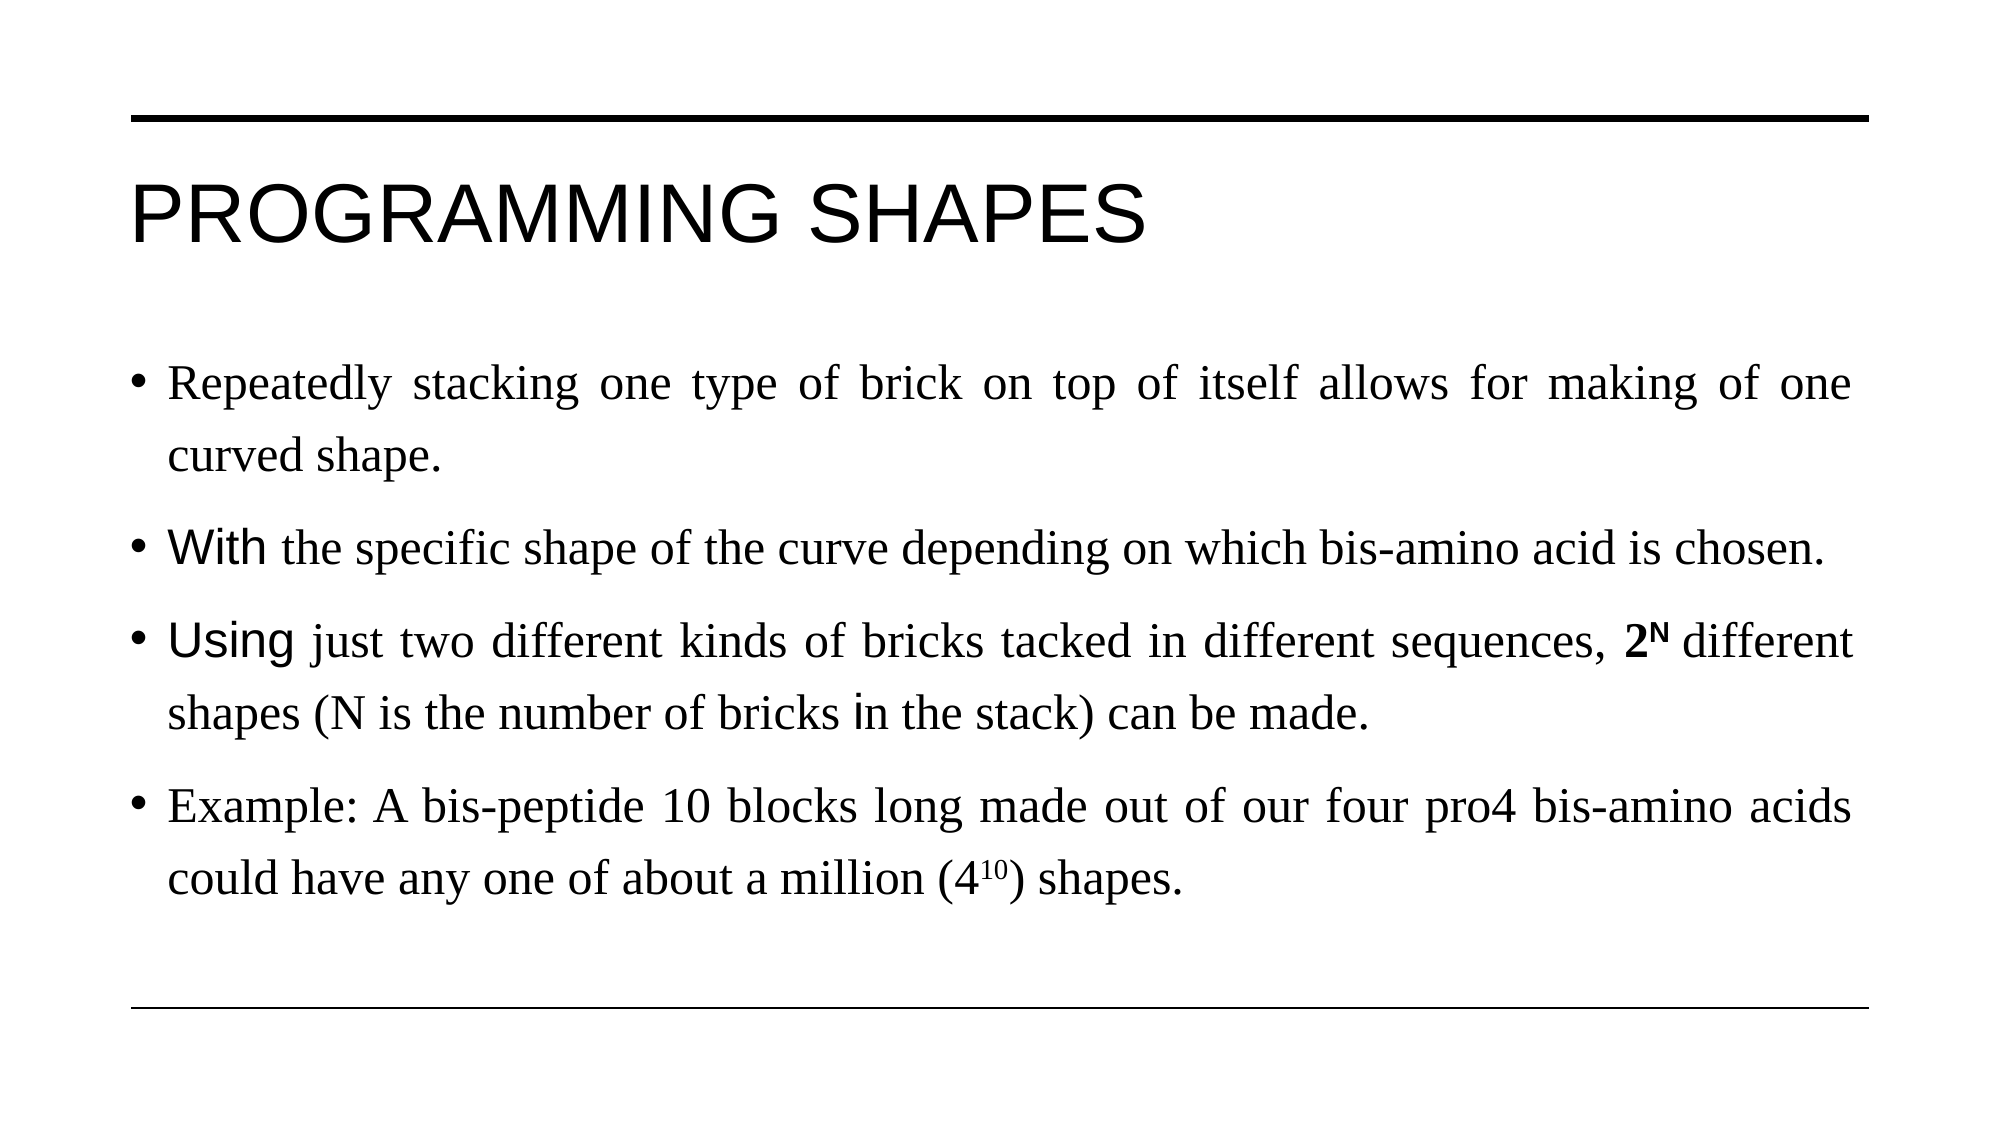

# Programming Shapes
Repeatedly stacking one type of brick on top of itself allows for making of one curved shape.
With the specific shape of the curve depending on which bis-amino acid is chosen.
Using just two different kinds of bricks tacked in different sequences, 2N different shapes (N is the number of bricks in the stack) can be made.
Example: A bis-peptide 10 blocks long made out of our four pro4 bis-amino acids could have any one of about a million (410) shapes.